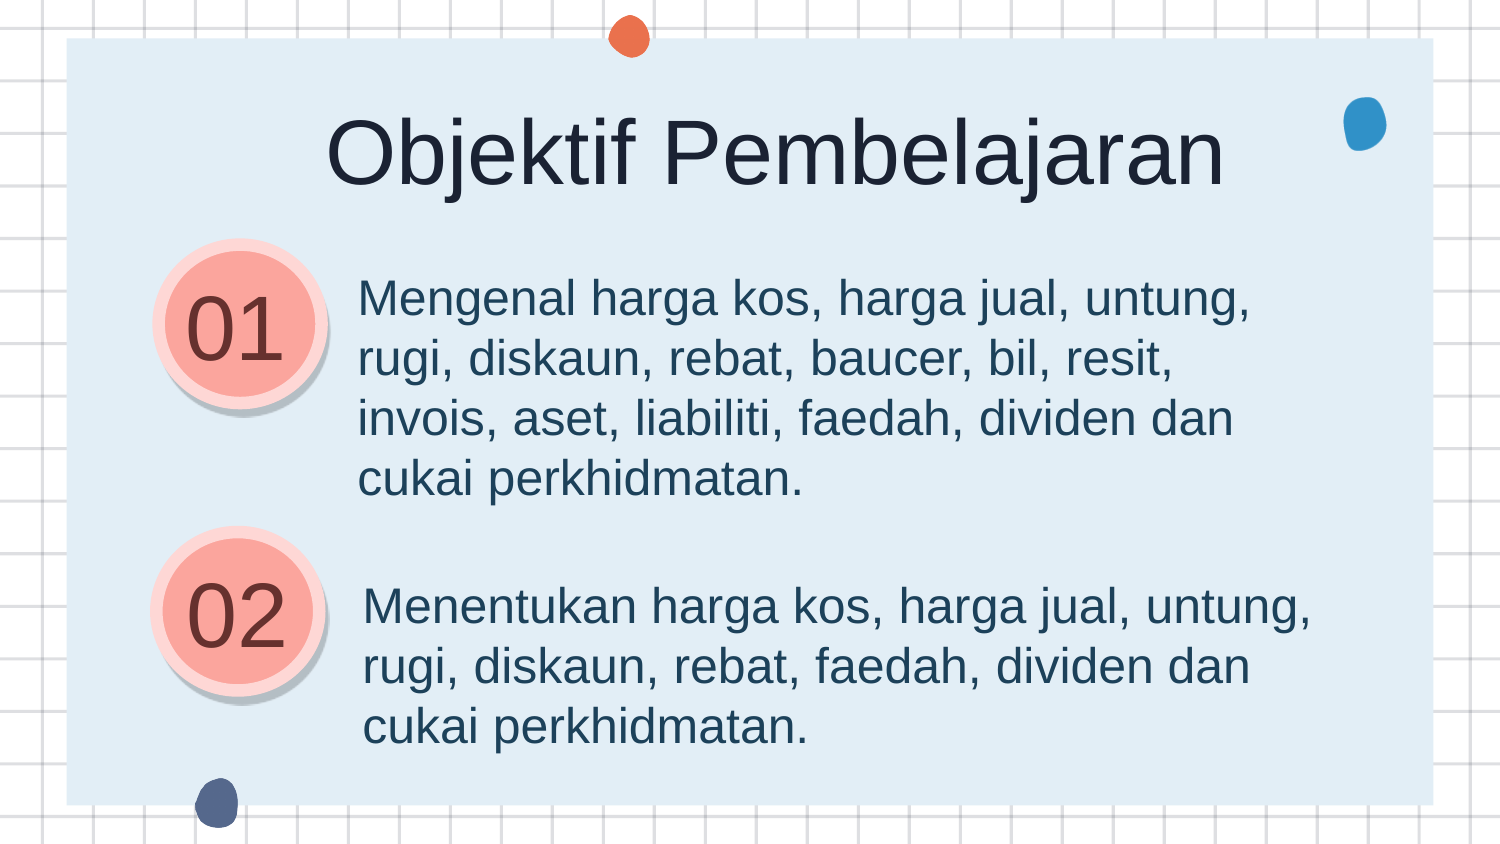

# Objektif Pembelajaran

Mengenal harga kos, harga jual, untung, rugi, diskaun, rebat, baucer, bil, resit, invois, aset, liabiliti, faedah, dividen dan cukai perkhidmatan.
01

Menentukan harga kos, harga jual, untung, rugi, diskaun, rebat, faedah, dividen dan cukai perkhidmatan.
02